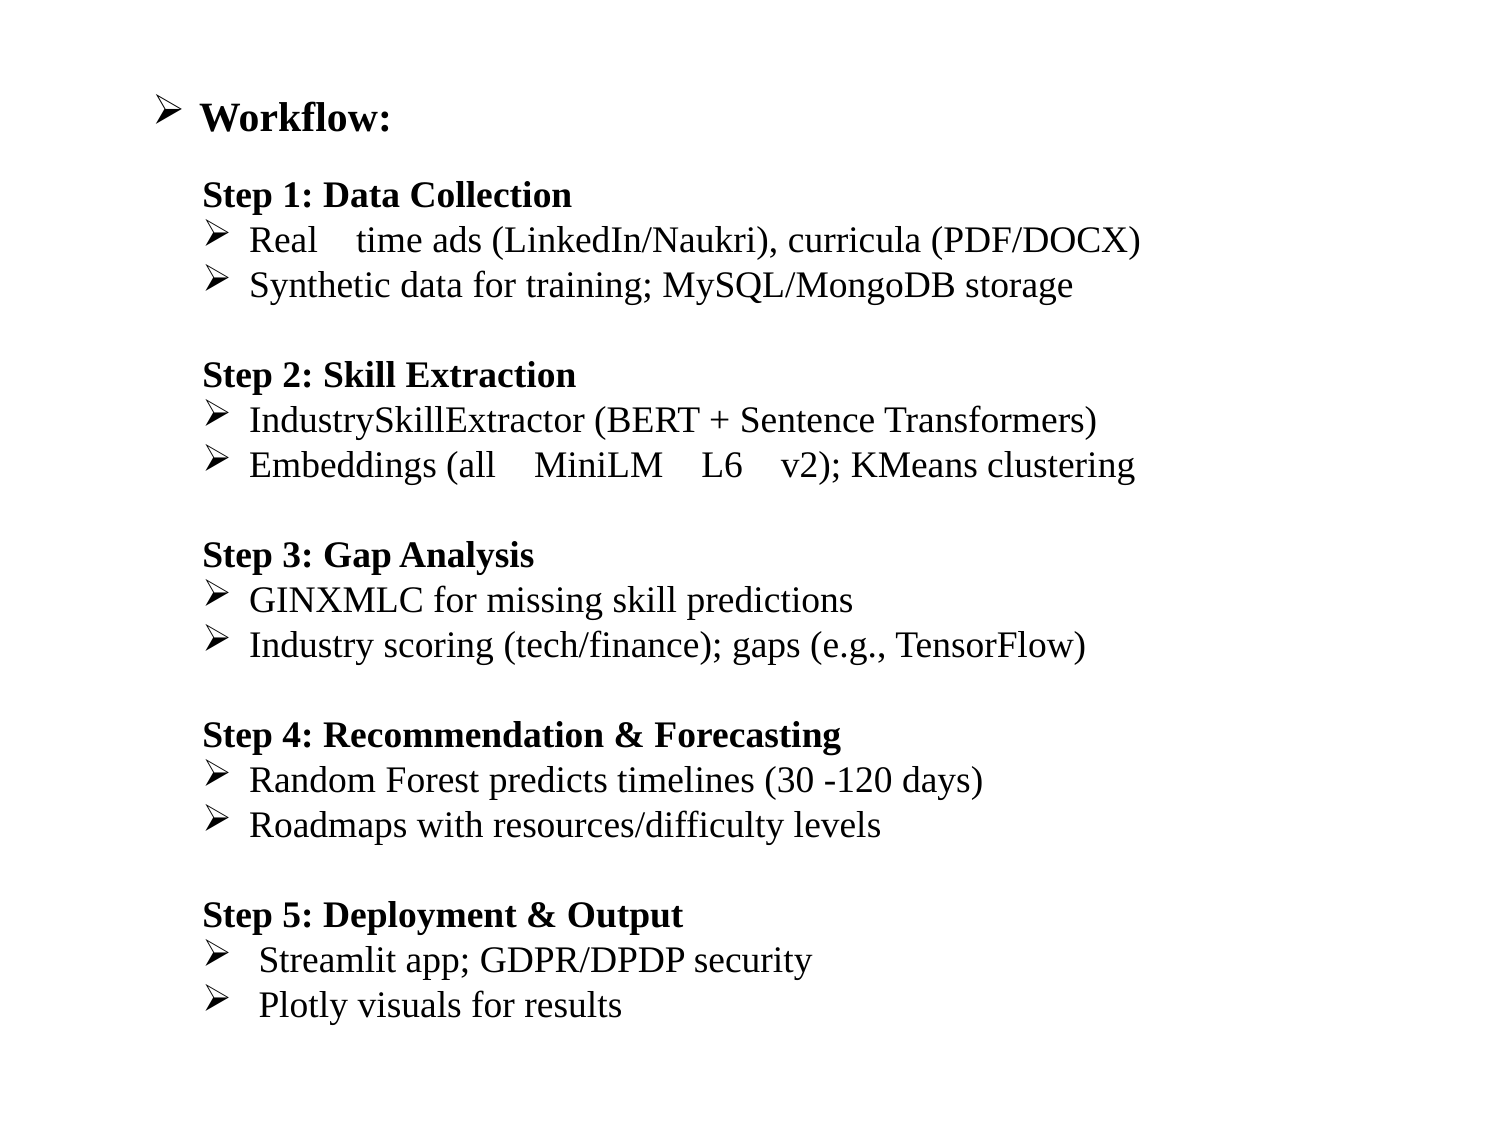

Workflow:

Step 1: Data Collection
Real    time ads (LinkedIn/Naukri), curricula (PDF/DOCX)
Synthetic data for training; MySQL/MongoDB storage

Step 2: Skill Extraction
IndustrySkillExtractor (BERT + Sentence Transformers)
Embeddings (all    MiniLM    L6    v2); KMeans clustering

Step 3: Gap Analysis
GINXMLC for missing skill predictions
Industry scoring (tech/finance); gaps (e.g., TensorFlow)

Step 4: Recommendation & Forecasting
Random Forest predicts timelines (30 -120 days)
Roadmaps with resources/difficulty levels

Step 5: Deployment & Output
Streamlit app; GDPR/DPDP security
Plotly visuals for results